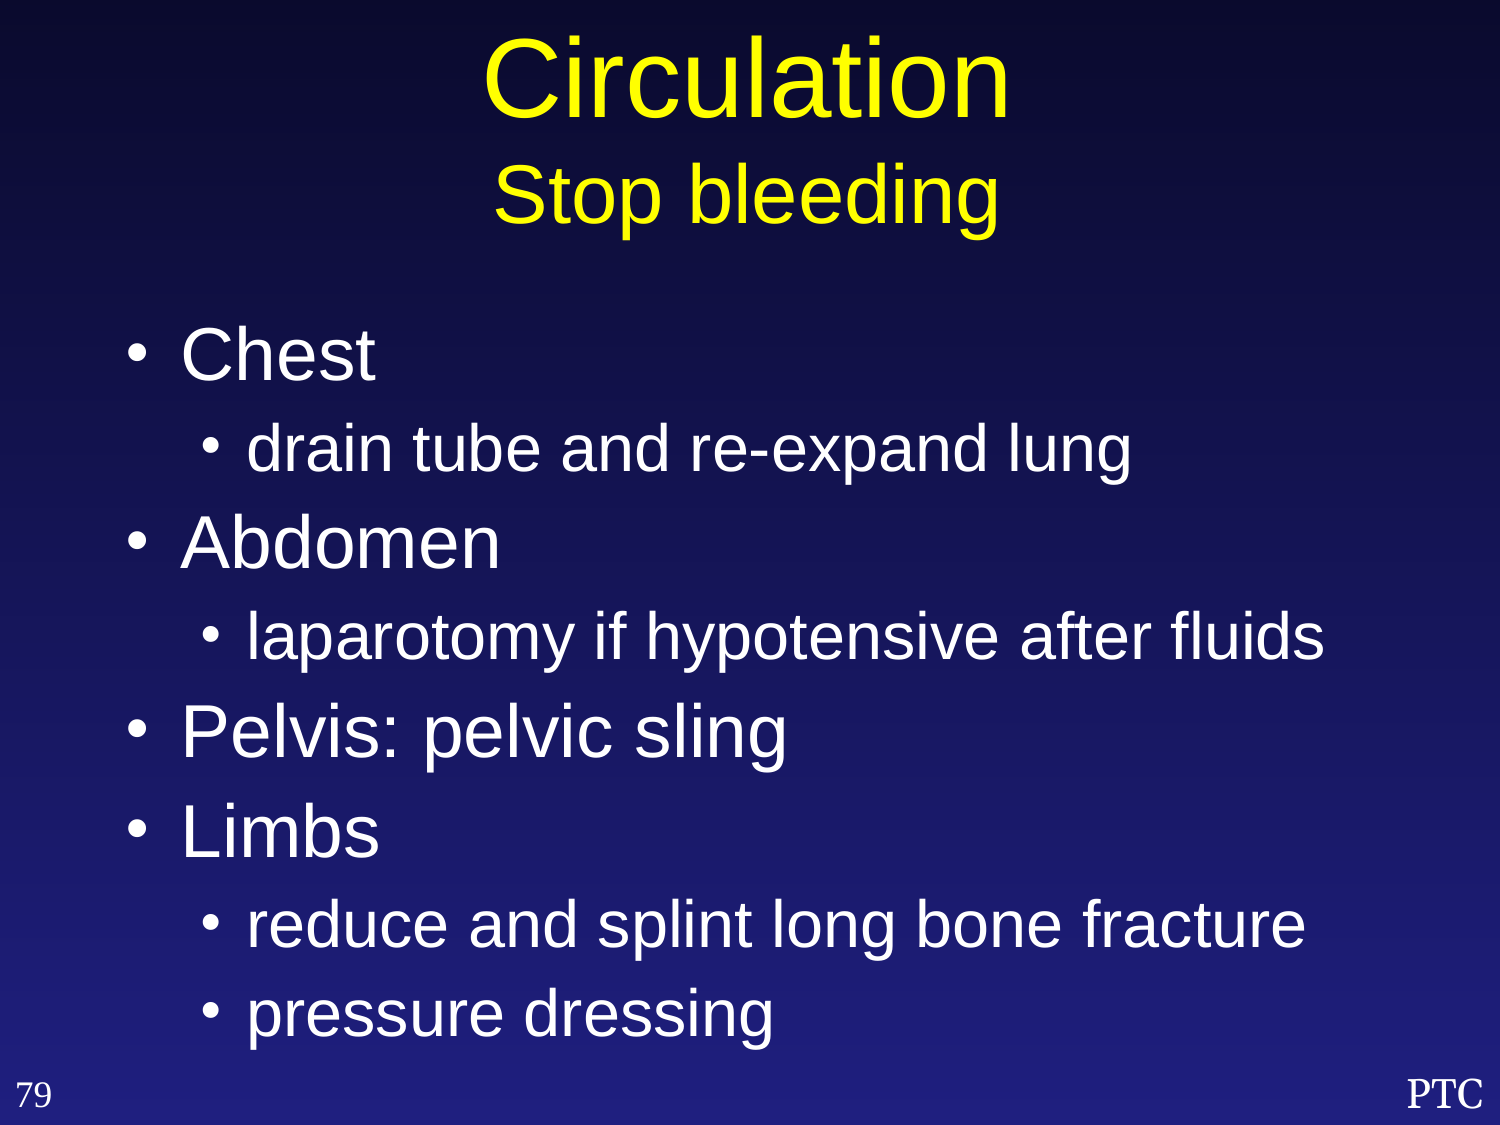

Circulation
Stop bleeding
Chest
drain tube and re-expand lung
Abdomen
laparotomy if hypotensive after fluids
Pelvis: pelvic sling
Limbs
reduce and splint long bone fracture
pressure dressing
79